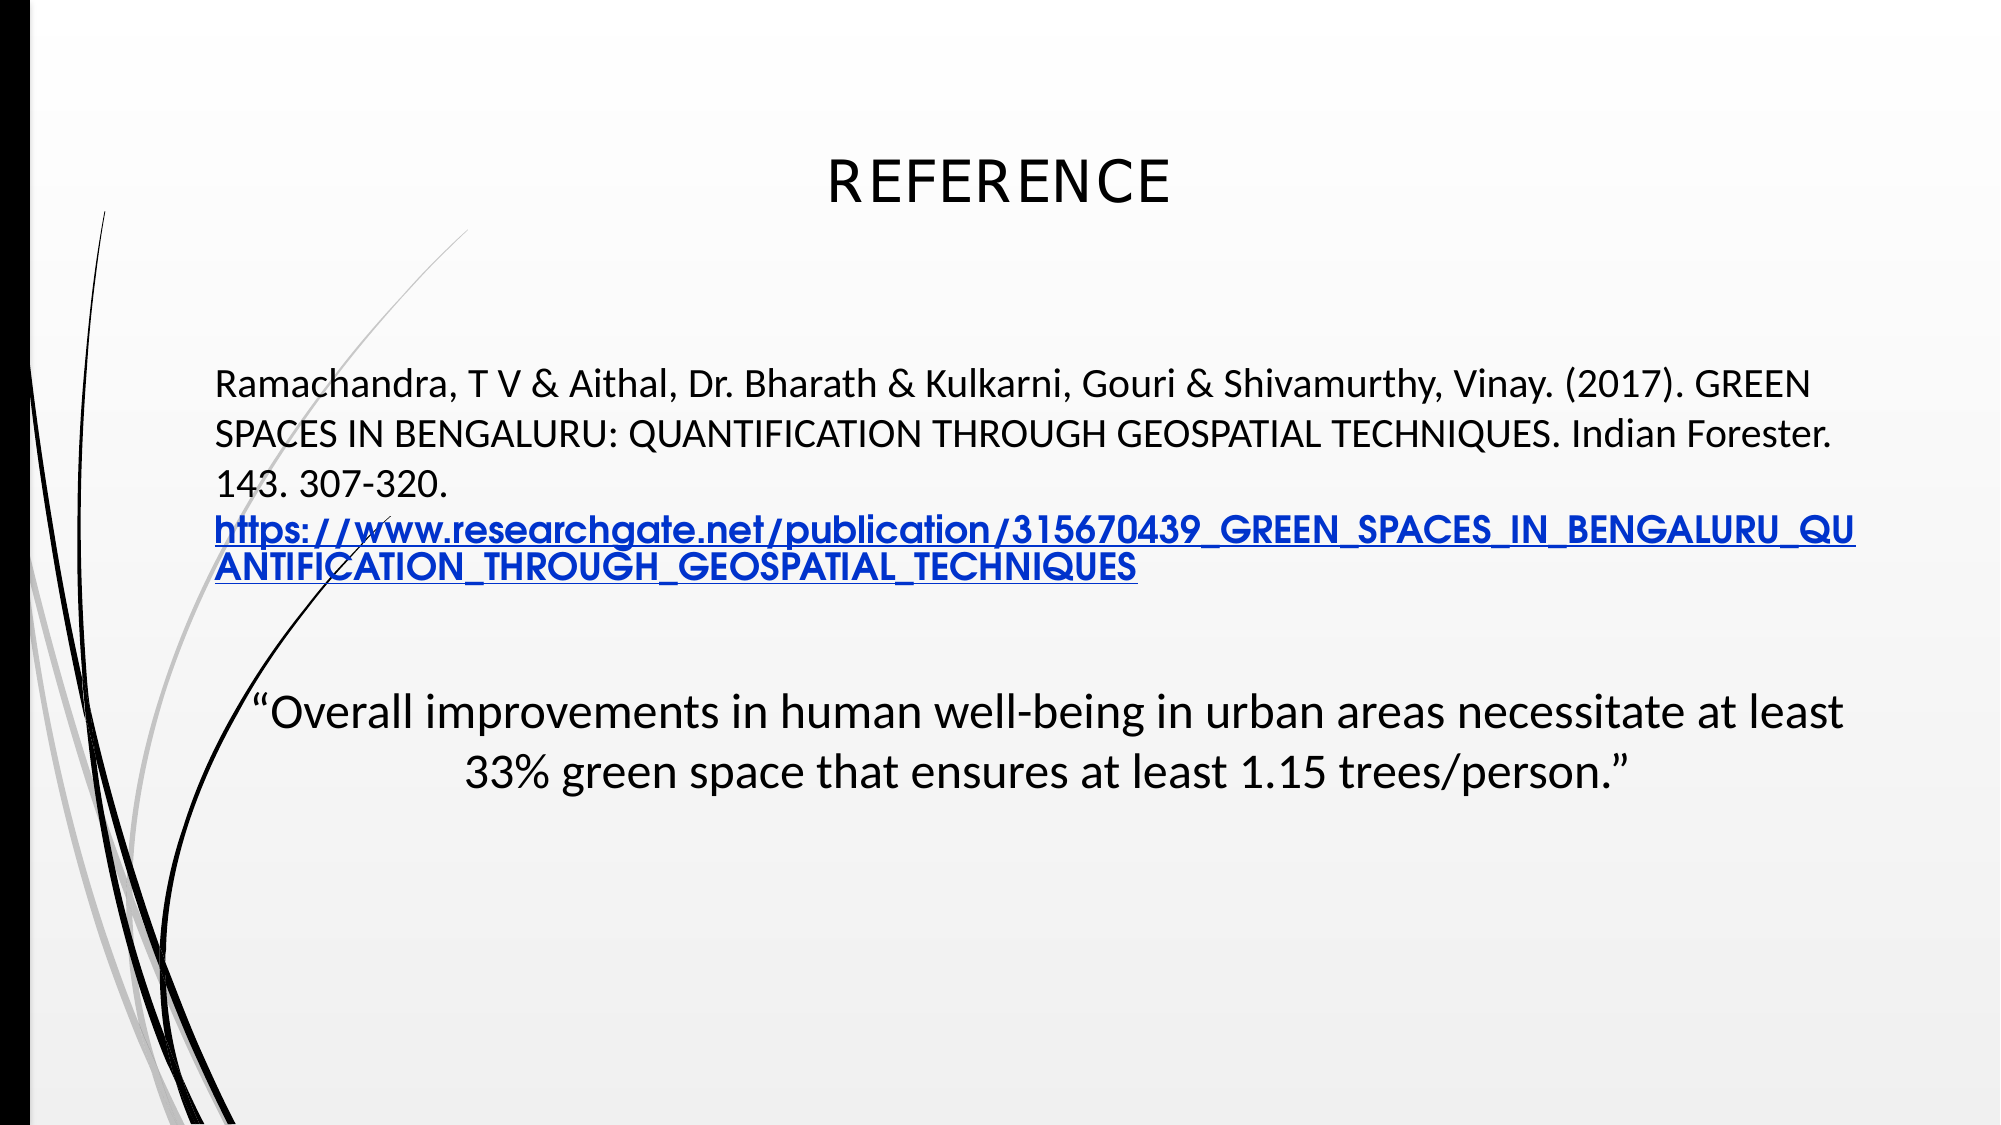

REFERENCE
Ramachandra, T V & Aithal, Dr. Bharath & Kulkarni, Gouri & Shivamurthy, Vinay. (2017). GREEN SPACES IN BENGALURU: QUANTIFICATION THROUGH GEOSPATIAL TECHNIQUES. Indian Forester. 143. 307-320.
https://www.researchgate.net/publication/315670439_GREEN_SPACES_IN_BENGALURU_QUANTIFICATION_THROUGH_GEOSPATIAL_TECHNIQUES

“Overall improvements in human well-being in urban areas necessitate at least 33% green space that ensures at least 1.15 trees/person.”